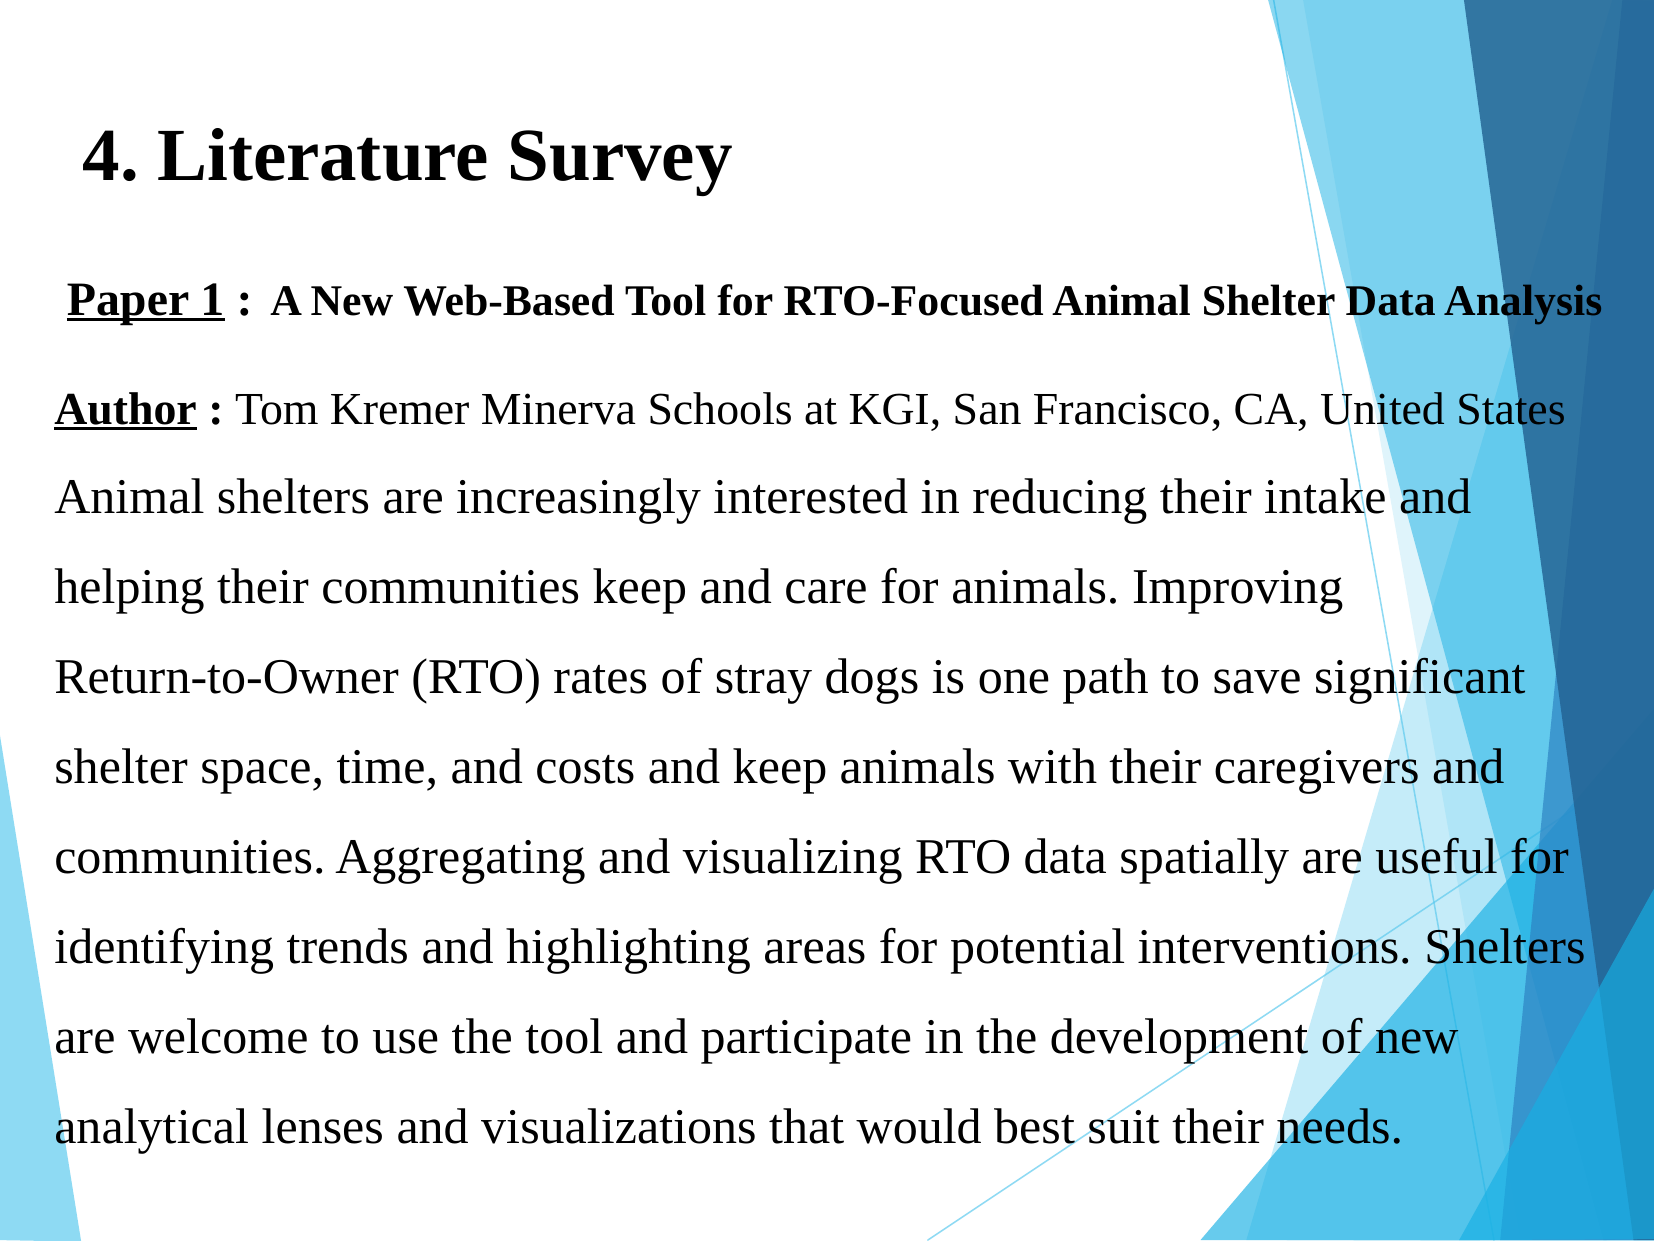

4. Literature Survey
 Paper 1 :  A New Web-Based Tool for RTO-Focused Animal Shelter Data Analysis
Author : Tom Kremer Minerva Schools at KGI, San Francisco, CA, United States
Animal shelters are increasingly interested in reducing their intake and
helping their communities keep and care for animals. Improving
Return-to-Owner (RTO) rates of stray dogs is one path to save significant
shelter space, time, and costs and keep animals with their caregivers and
communities. Aggregating and visualizing RTO data spatially are useful for
identifying trends and highlighting areas for potential interventions. Shelters
are welcome to use the tool and participate in the development of new
analytical lenses and visualizations that would best suit their needs.